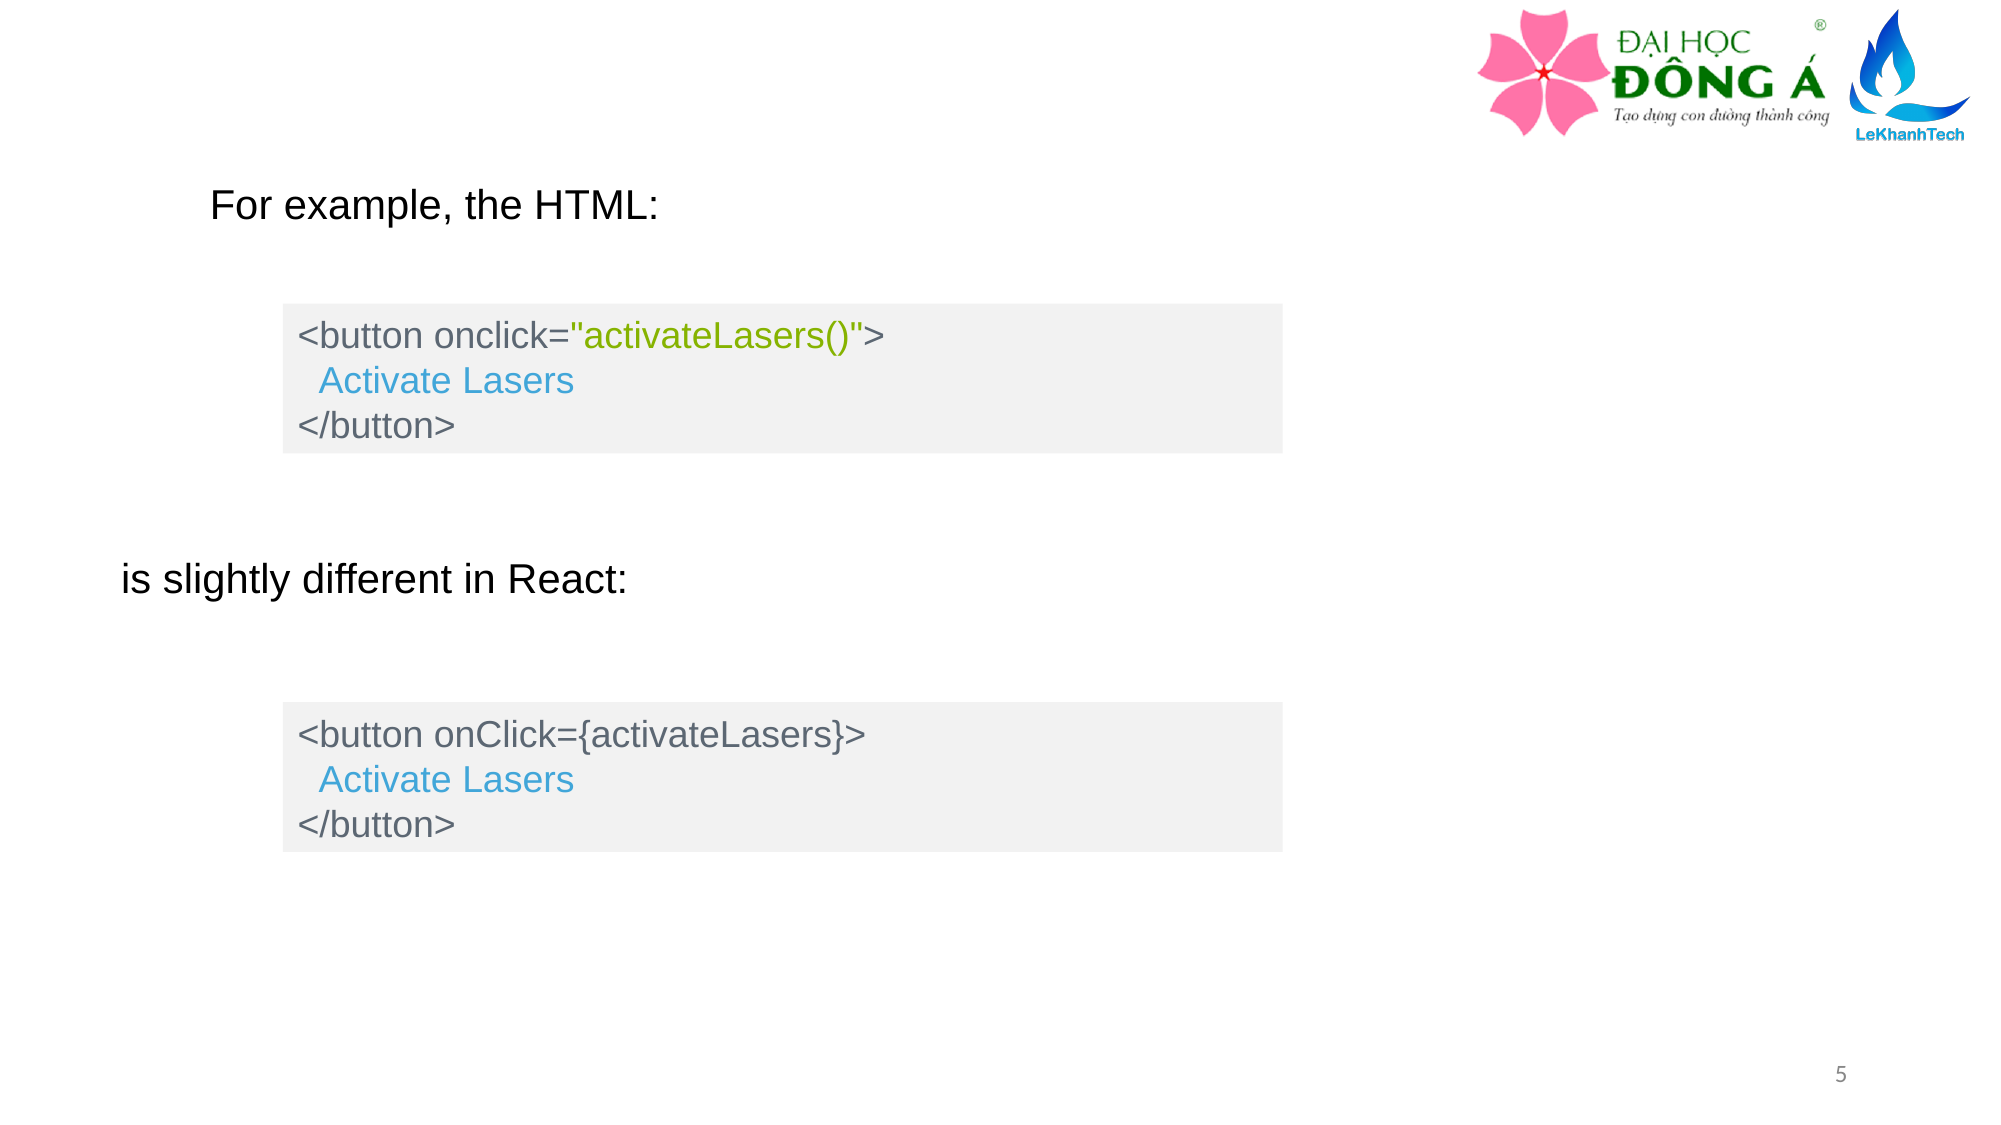

For example, the HTML:
<button onclick="activateLasers()">
  Activate Lasers
</button>
is slightly different in React:
<button onClick={activateLasers}>
  Activate Lasers
</button>
5